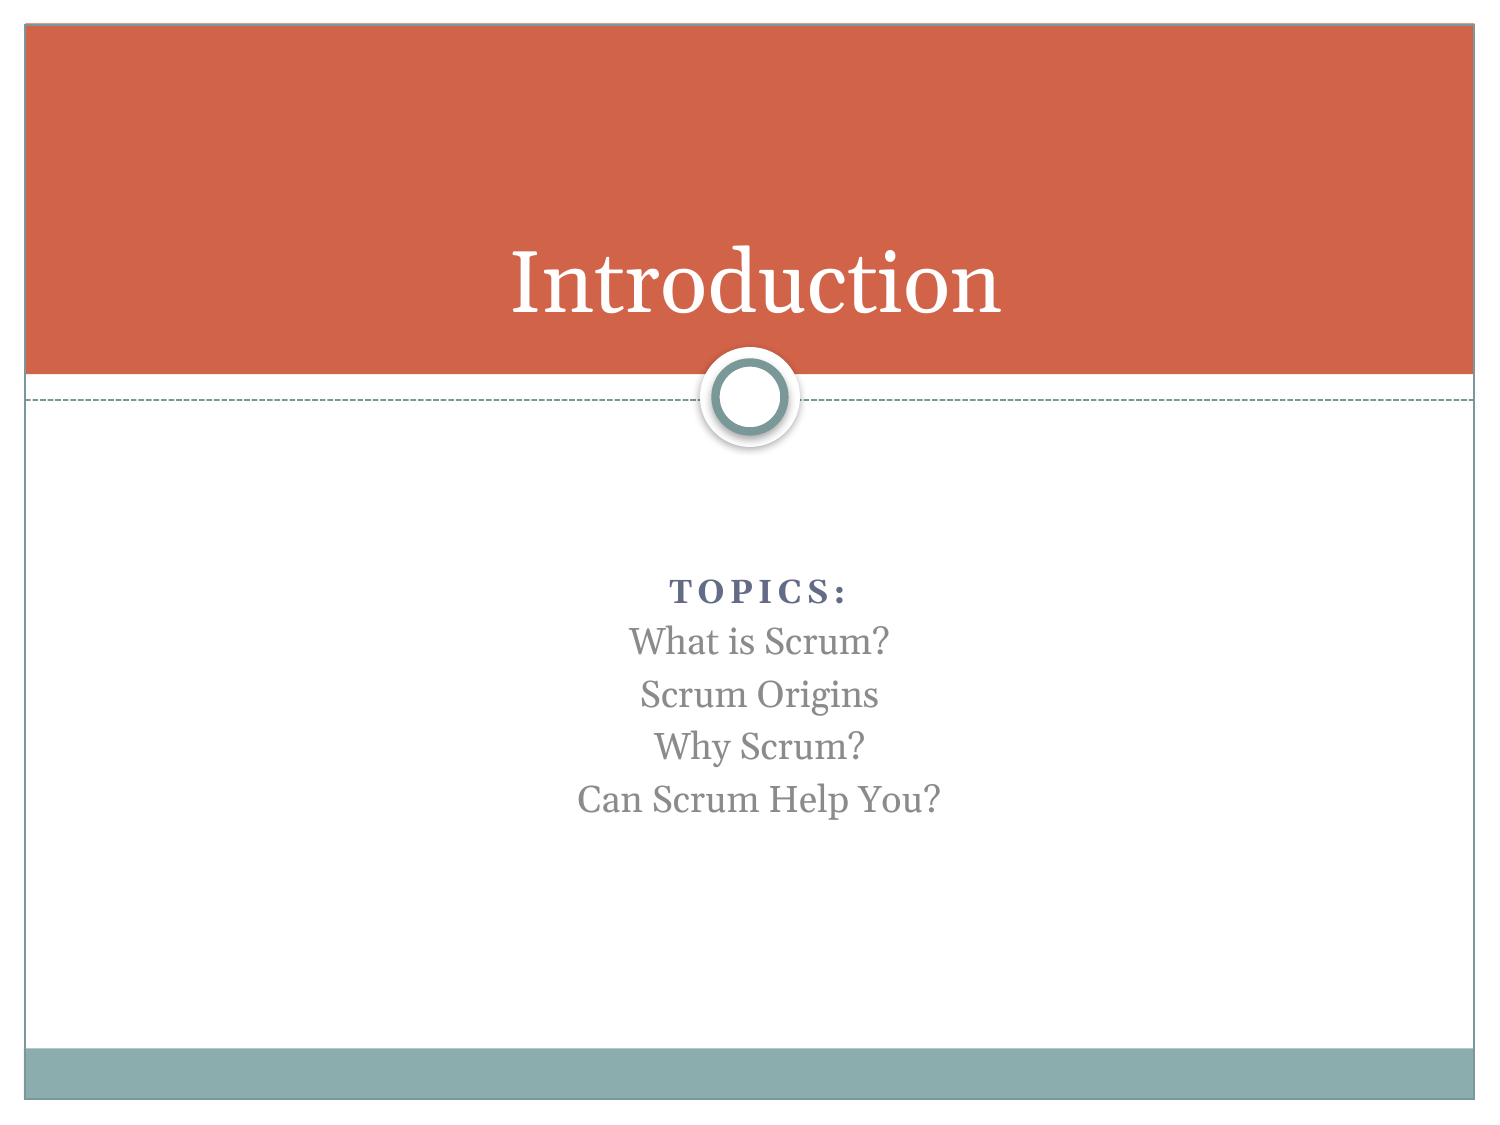

# Introduction
   Topics:
What is Scrum?
Scrum Origins
Why Scrum?
Can Scrum Help You?